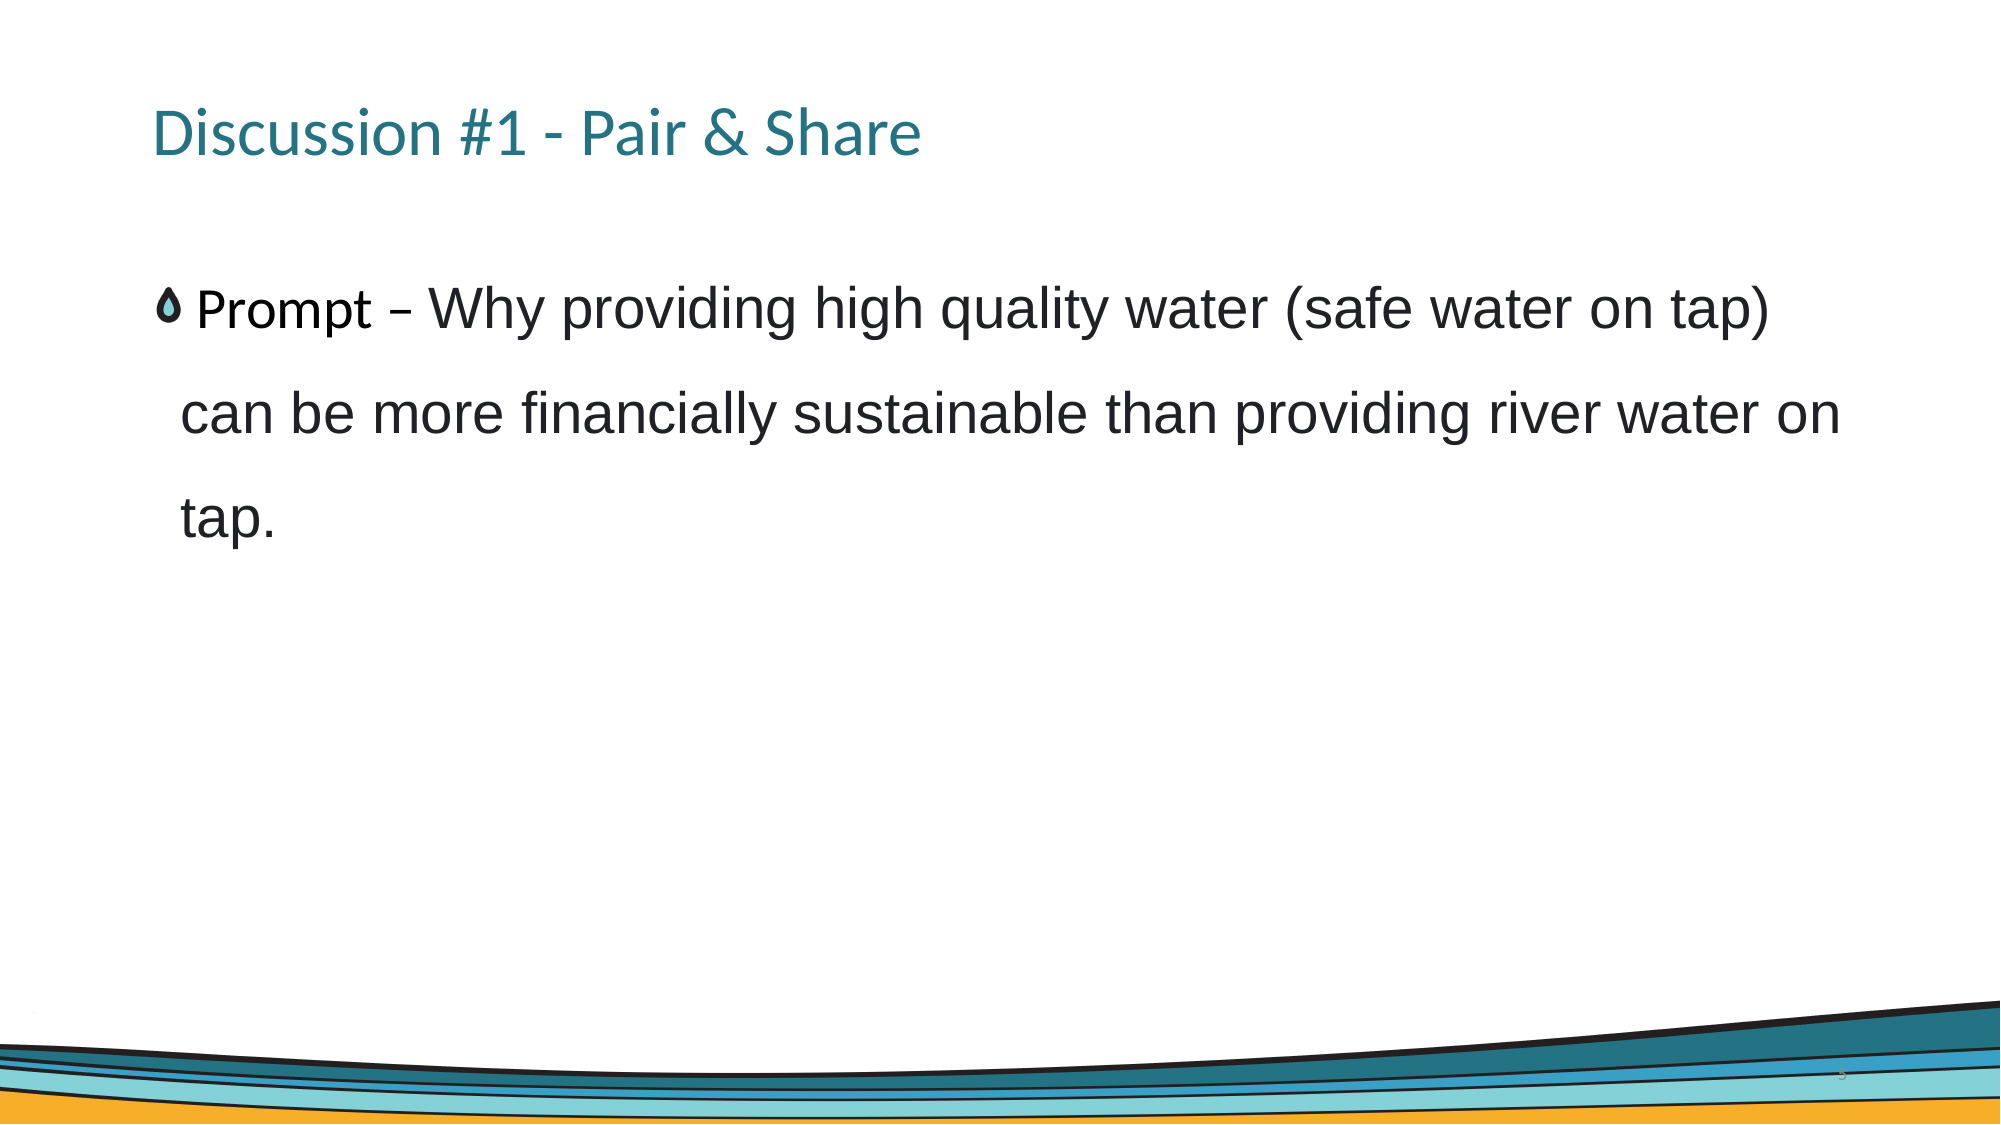

# Discussion #1 - Pair & Share
 Prompt – Why providing high quality water (safe water on tap) can be more financially sustainable than providing river water on tap.
5